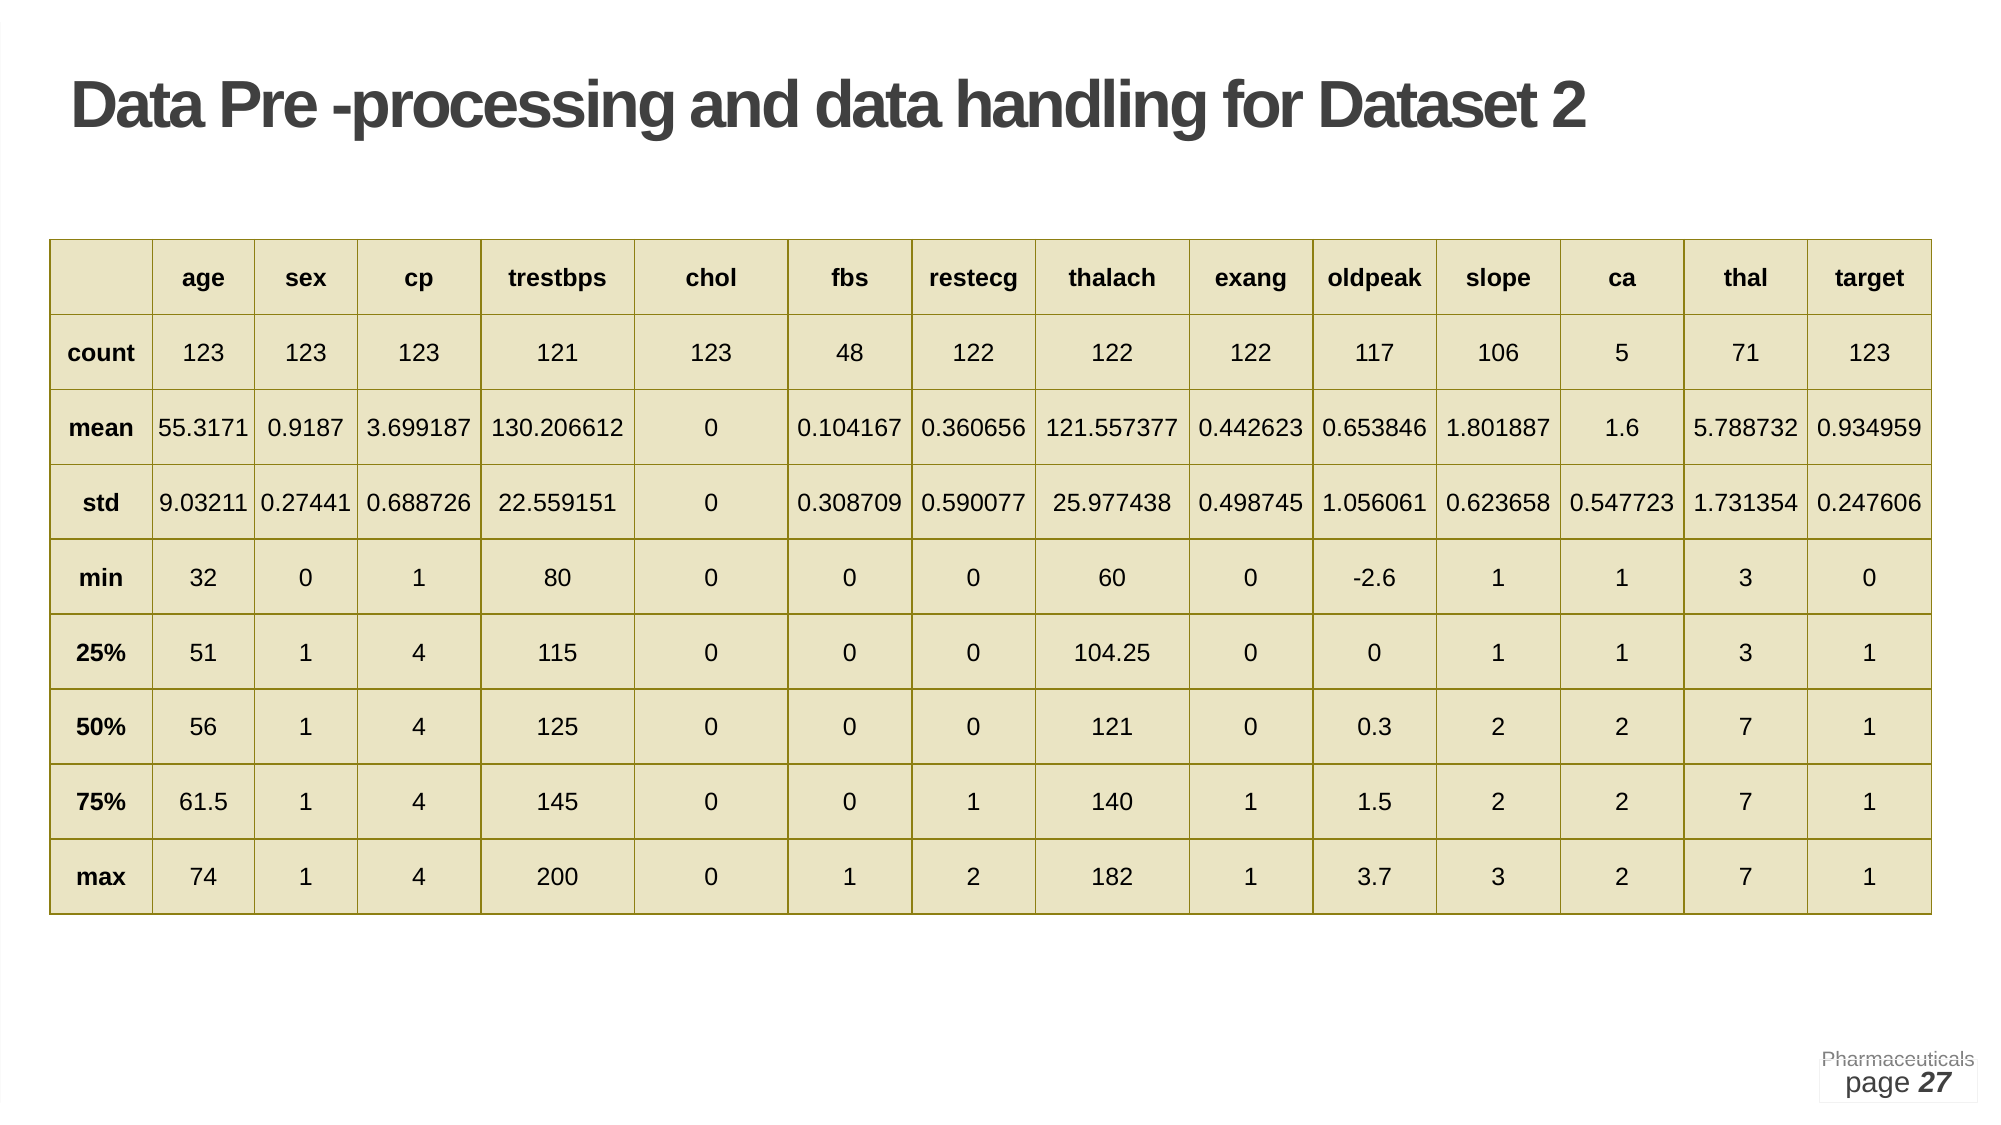

Data Pre -processing and data handling for Dataset 2
|  | age | sex | cp | trestbps | chol | fbs | restecg | thalach | exang | oldpeak | slope | ca | thal | target |
| --- | --- | --- | --- | --- | --- | --- | --- | --- | --- | --- | --- | --- | --- | --- |
| count | 123 | 123 | 123 | 121 | 123 | 48 | 122 | 122 | 122 | 117 | 106 | 5 | 71 | 123 |
| mean | 55.3171 | 0.9187 | 3.699187 | 130.206612 | 0 | 0.104167 | 0.360656 | 121.557377 | 0.442623 | 0.653846 | 1.801887 | 1.6 | 5.788732 | 0.934959 |
| std | 9.03211 | 0.27441 | 0.688726 | 22.559151 | 0 | 0.308709 | 0.590077 | 25.977438 | 0.498745 | 1.056061 | 0.623658 | 0.547723 | 1.731354 | 0.247606 |
| min | 32 | 0 | 1 | 80 | 0 | 0 | 0 | 60 | 0 | -2.6 | 1 | 1 | 3 | 0 |
| 25% | 51 | 1 | 4 | 115 | 0 | 0 | 0 | 104.25 | 0 | 0 | 1 | 1 | 3 | 1 |
| 50% | 56 | 1 | 4 | 125 | 0 | 0 | 0 | 121 | 0 | 0.3 | 2 | 2 | 7 | 1 |
| 75% | 61.5 | 1 | 4 | 145 | 0 | 0 | 1 | 140 | 1 | 1.5 | 2 | 2 | 7 | 1 |
| max | 74 | 1 | 4 | 200 | 0 | 1 | 2 | 182 | 1 | 3.7 | 3 | 2 | 7 | 1 |

page 27